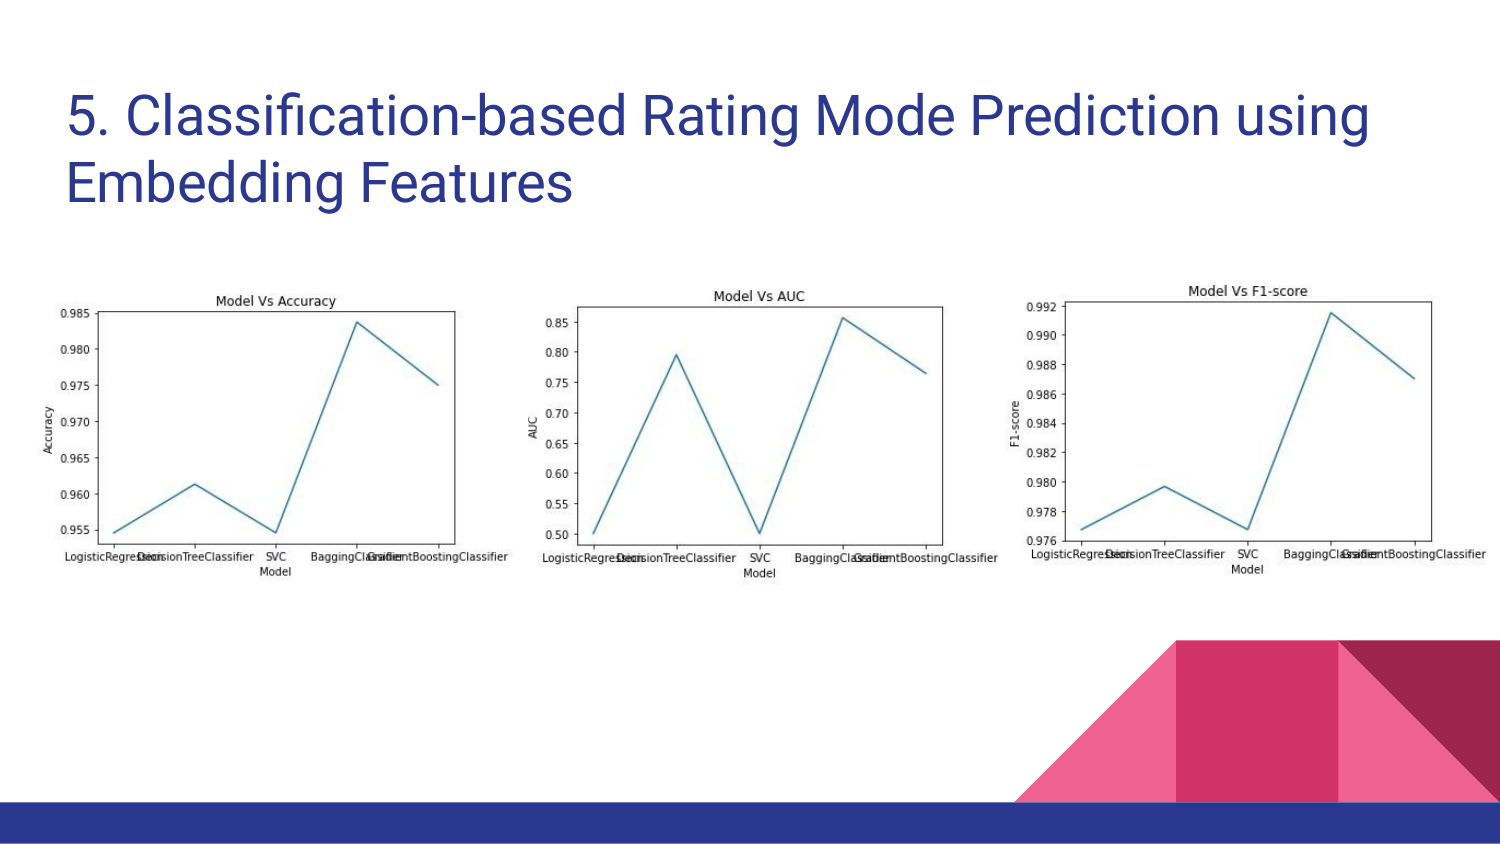

# 5. Classiﬁcation-based Rating Mode Prediction using  Embedding Features